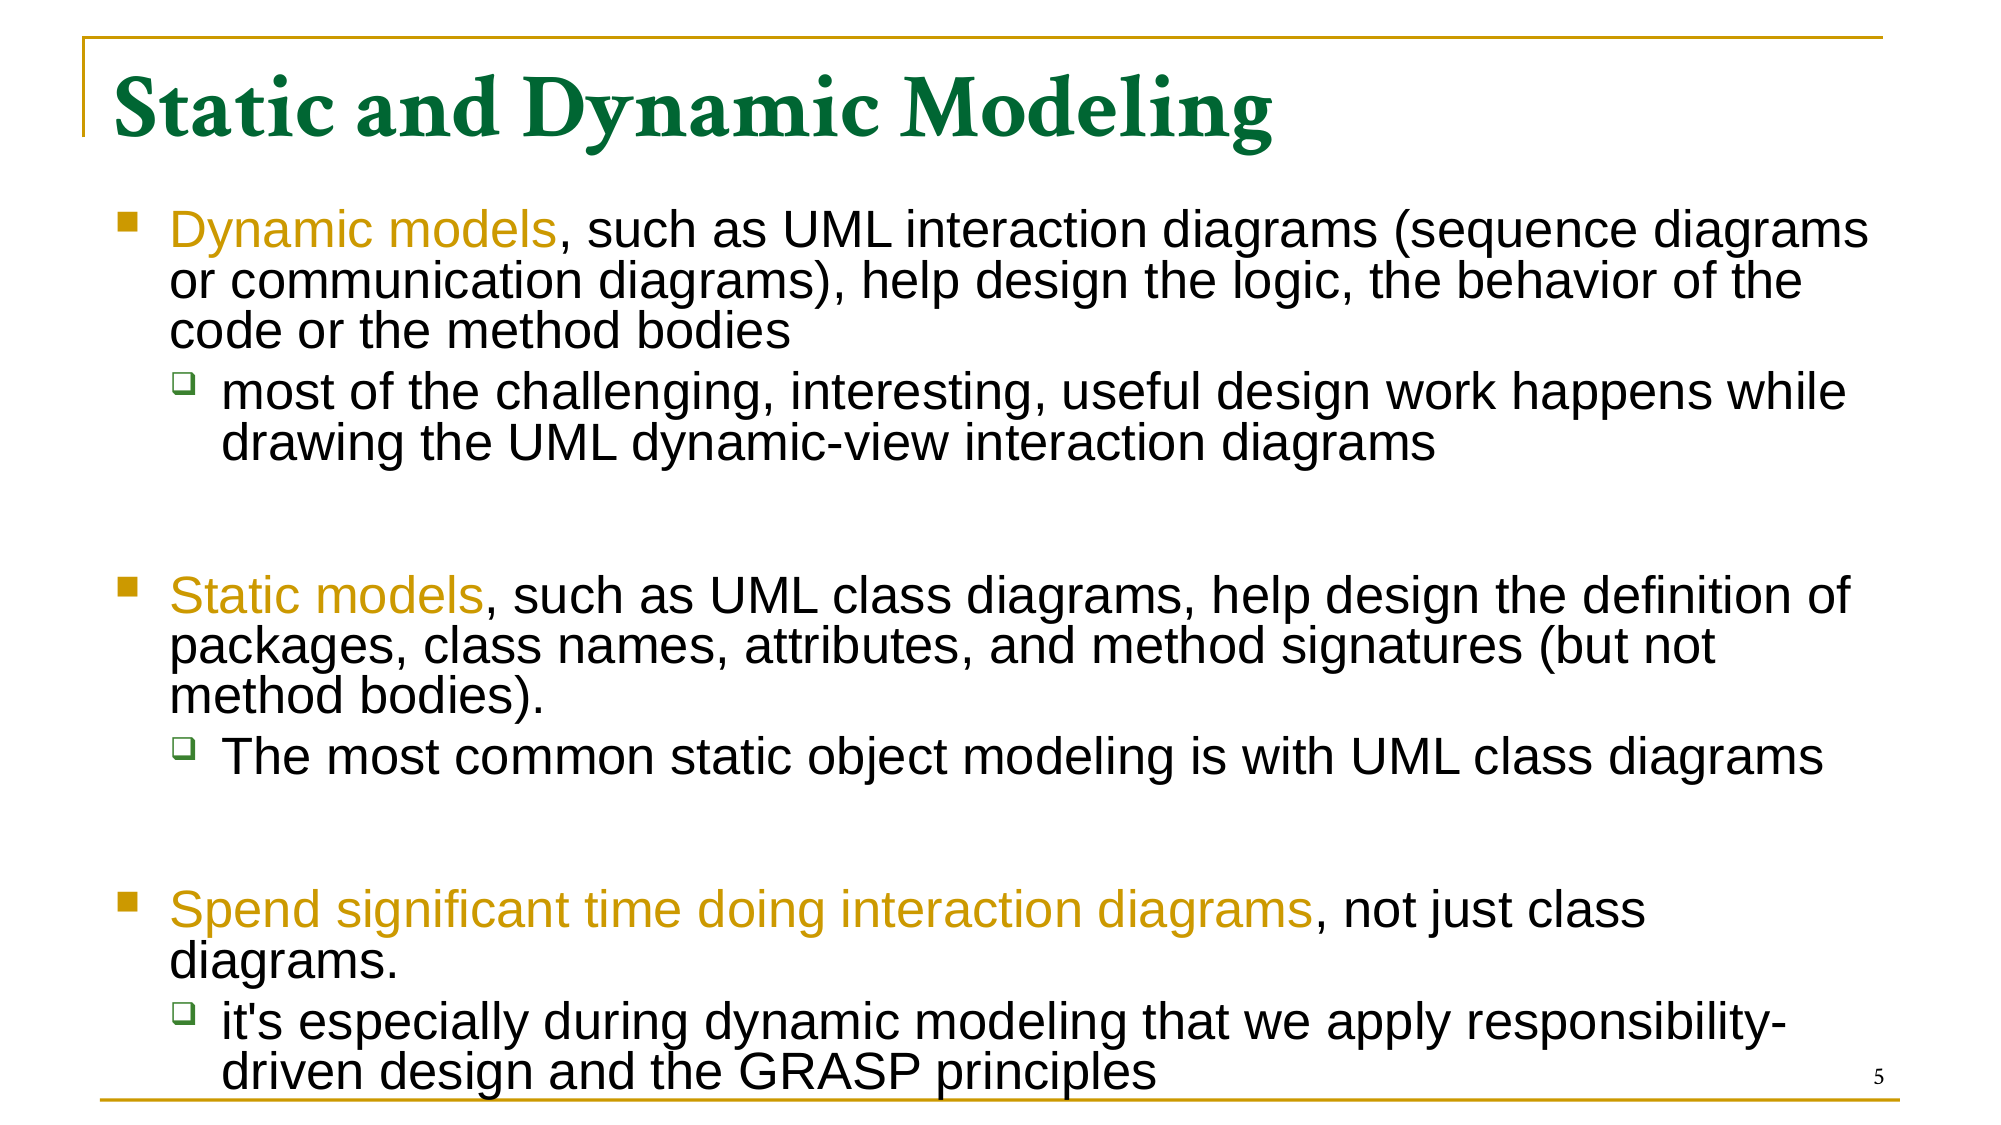

# Static and Dynamic Modeling
Dynamic models, such as UML interaction diagrams (sequence diagrams or communication diagrams), help design the logic, the behavior of the code or the method bodies
most of the challenging, interesting, useful design work happens while drawing the UML dynamic-view interaction diagrams

Static models, such as UML class diagrams, help design the definition of packages, class names, attributes, and method signatures (but not method bodies).
The most common static object modeling is with UML class diagrams

Spend significant time doing interaction diagrams, not just class diagrams.
it's especially during dynamic modeling that we apply responsibility-driven design and the GRASP principles
5